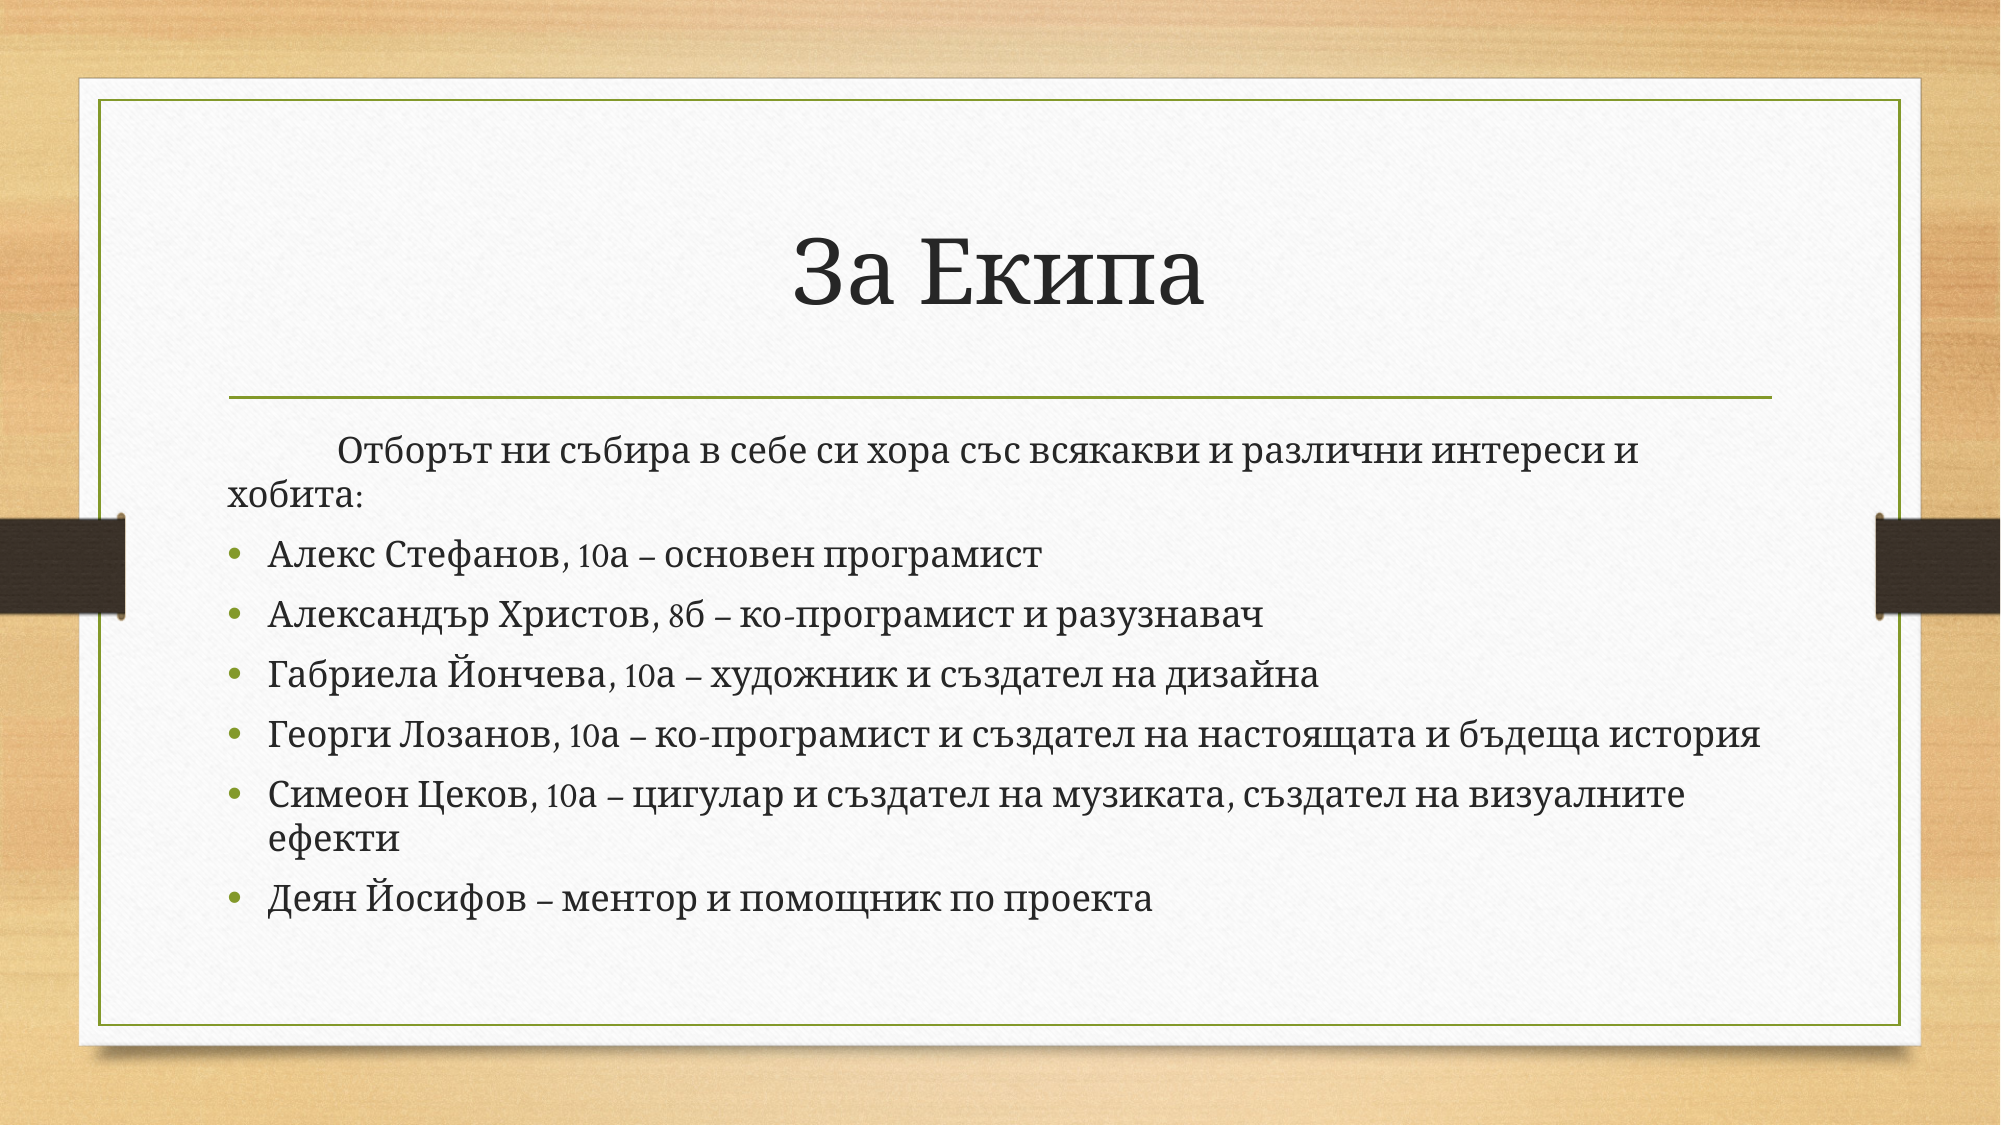

# За Екипа
	Отборът ни събира в себе си хора със всякакви и различни интереси и хобита:
Алекс Стефанов, 10а – основен програмист
Александър Христов, 8б – ко-програмист и разузнавач
Габриела Йончева, 10а – художник и създател на дизайна
Георги Лозанов, 10а – ко-програмист и създател на настоящата и бъдеща история
Симеон Цеков, 10а – цигулар и създател на музиката, създател на визуалните ефекти
Деян Йосифов – ментор и помощник по проекта